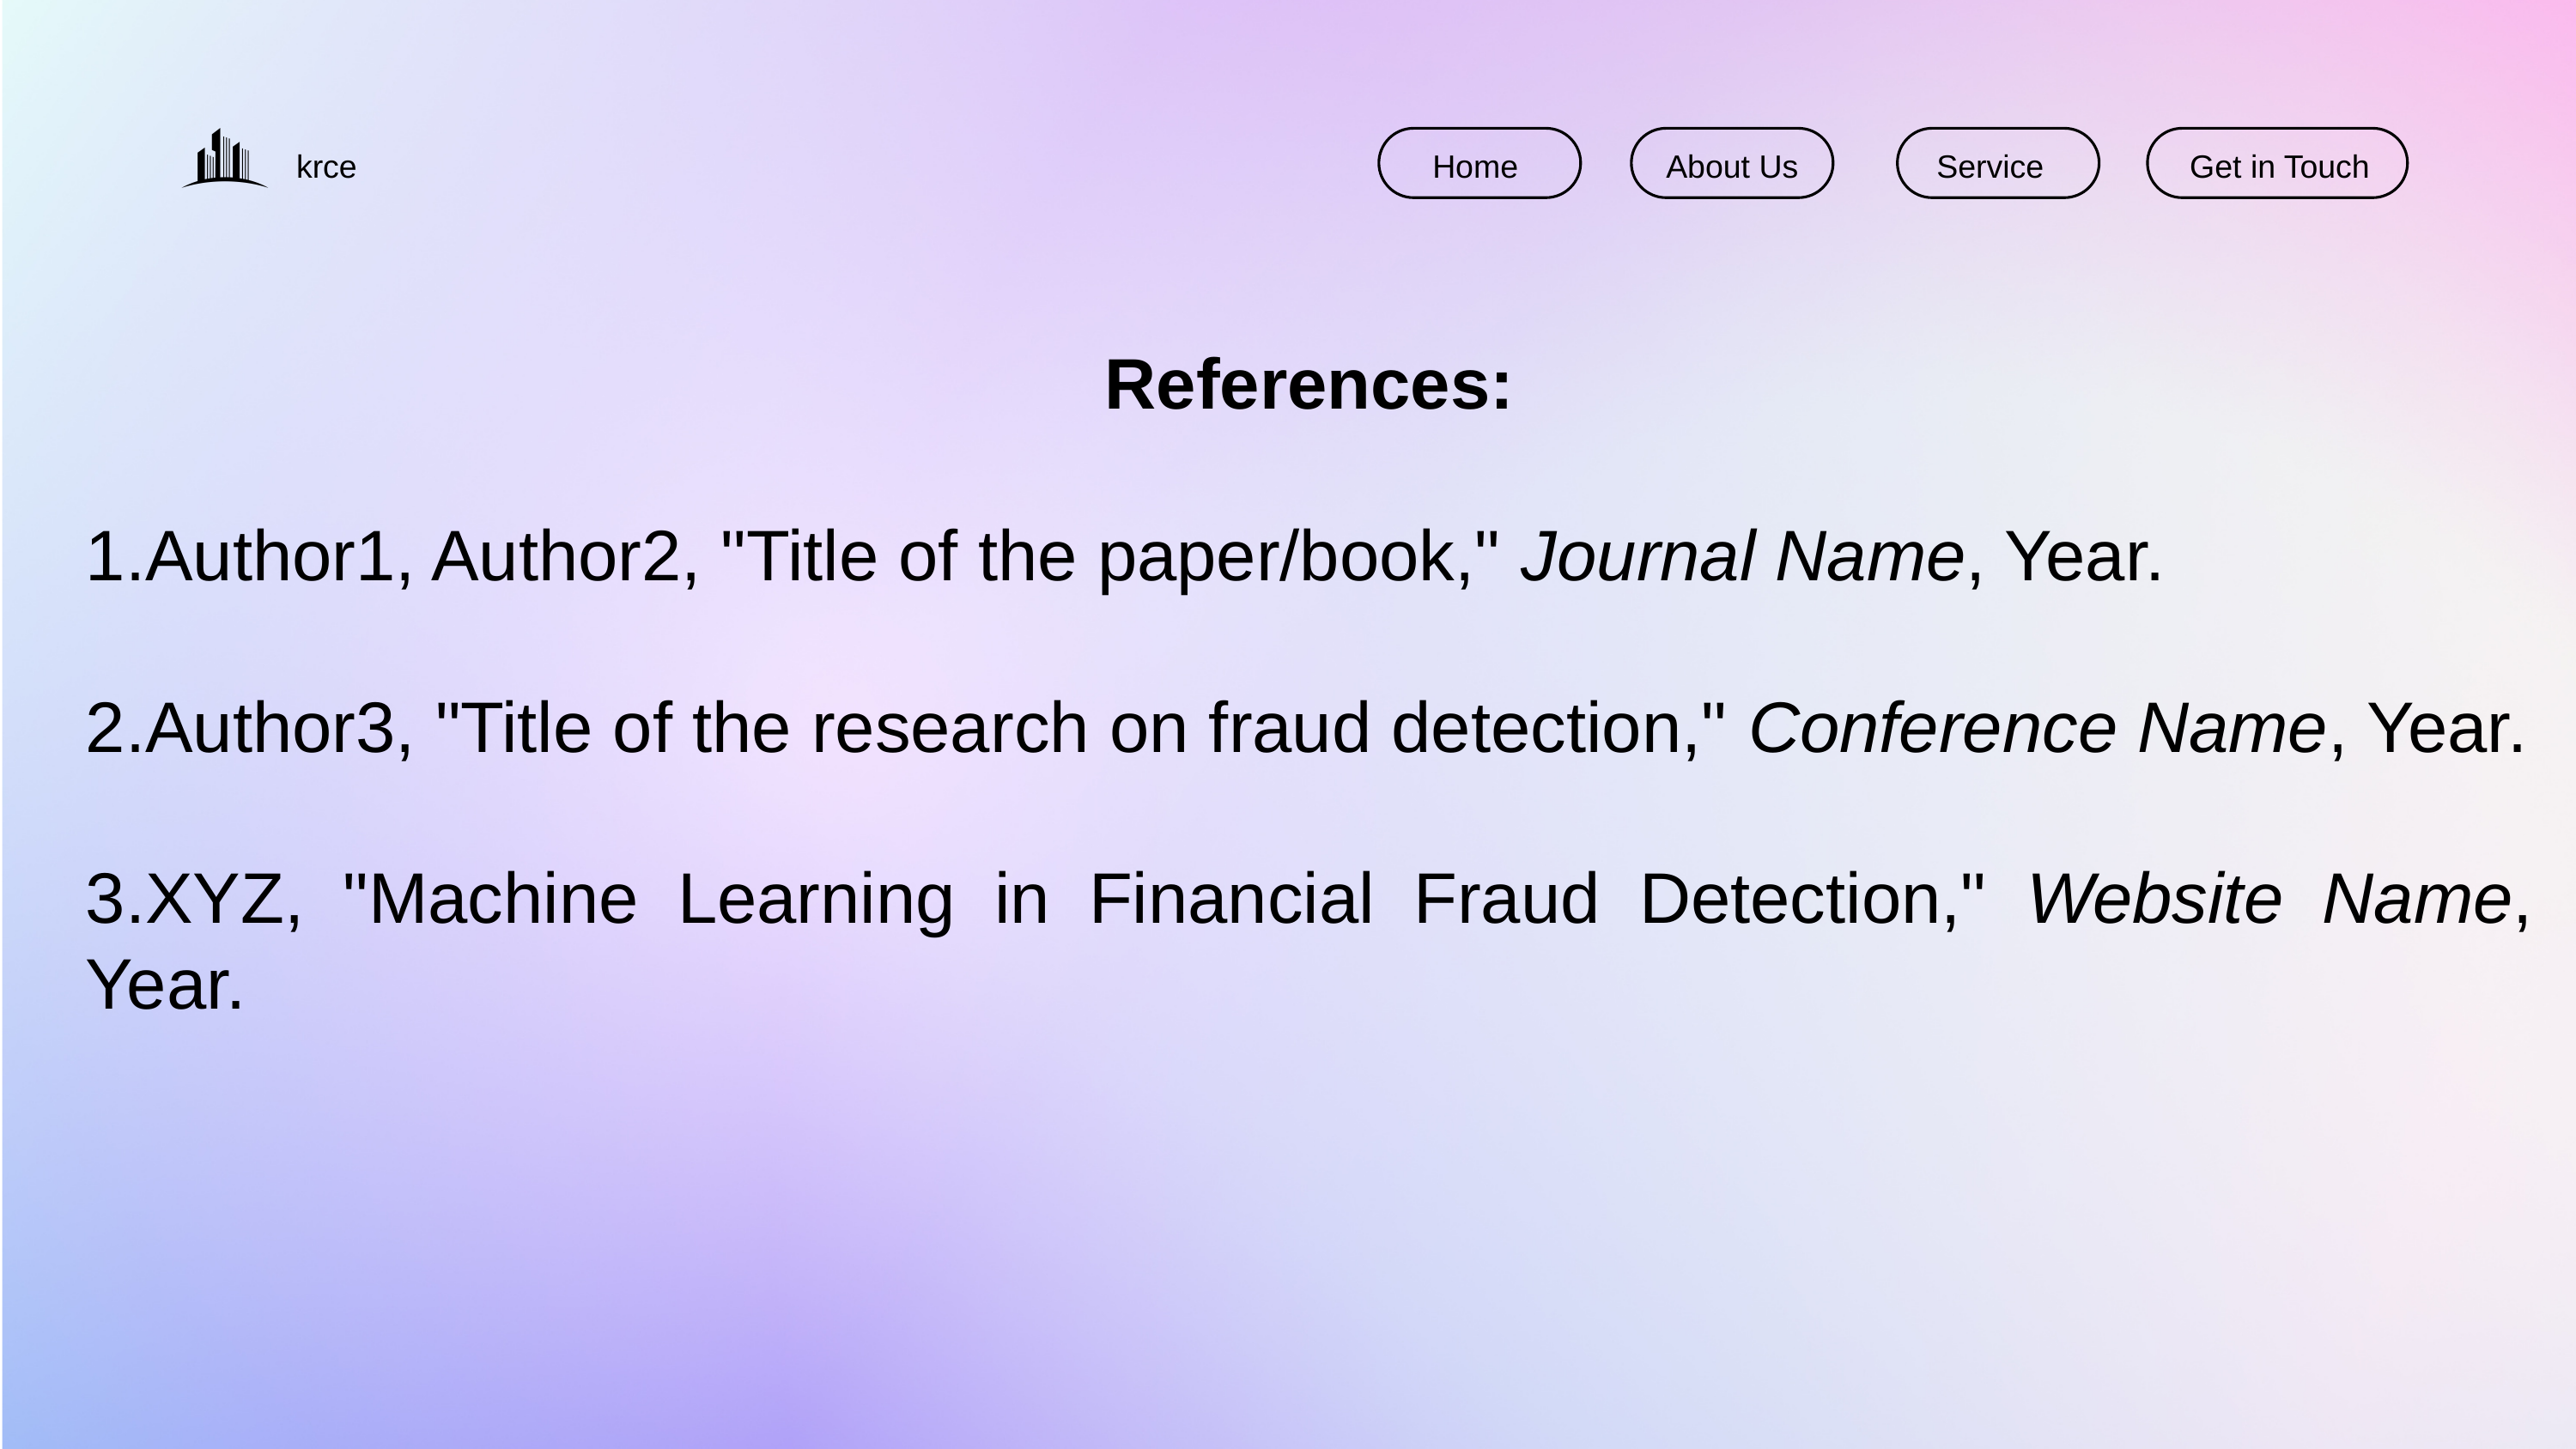

krce
Home
About Us
Service
Get in Touch
References:

Author1, Author2, "Title of the paper/book," Journal Name, Year.

2.Author3, "Title of the research on fraud detection," Conference Name, Year.

3.XYZ, "Machine Learning in Financial Fraud Detection," Website Name, Year.